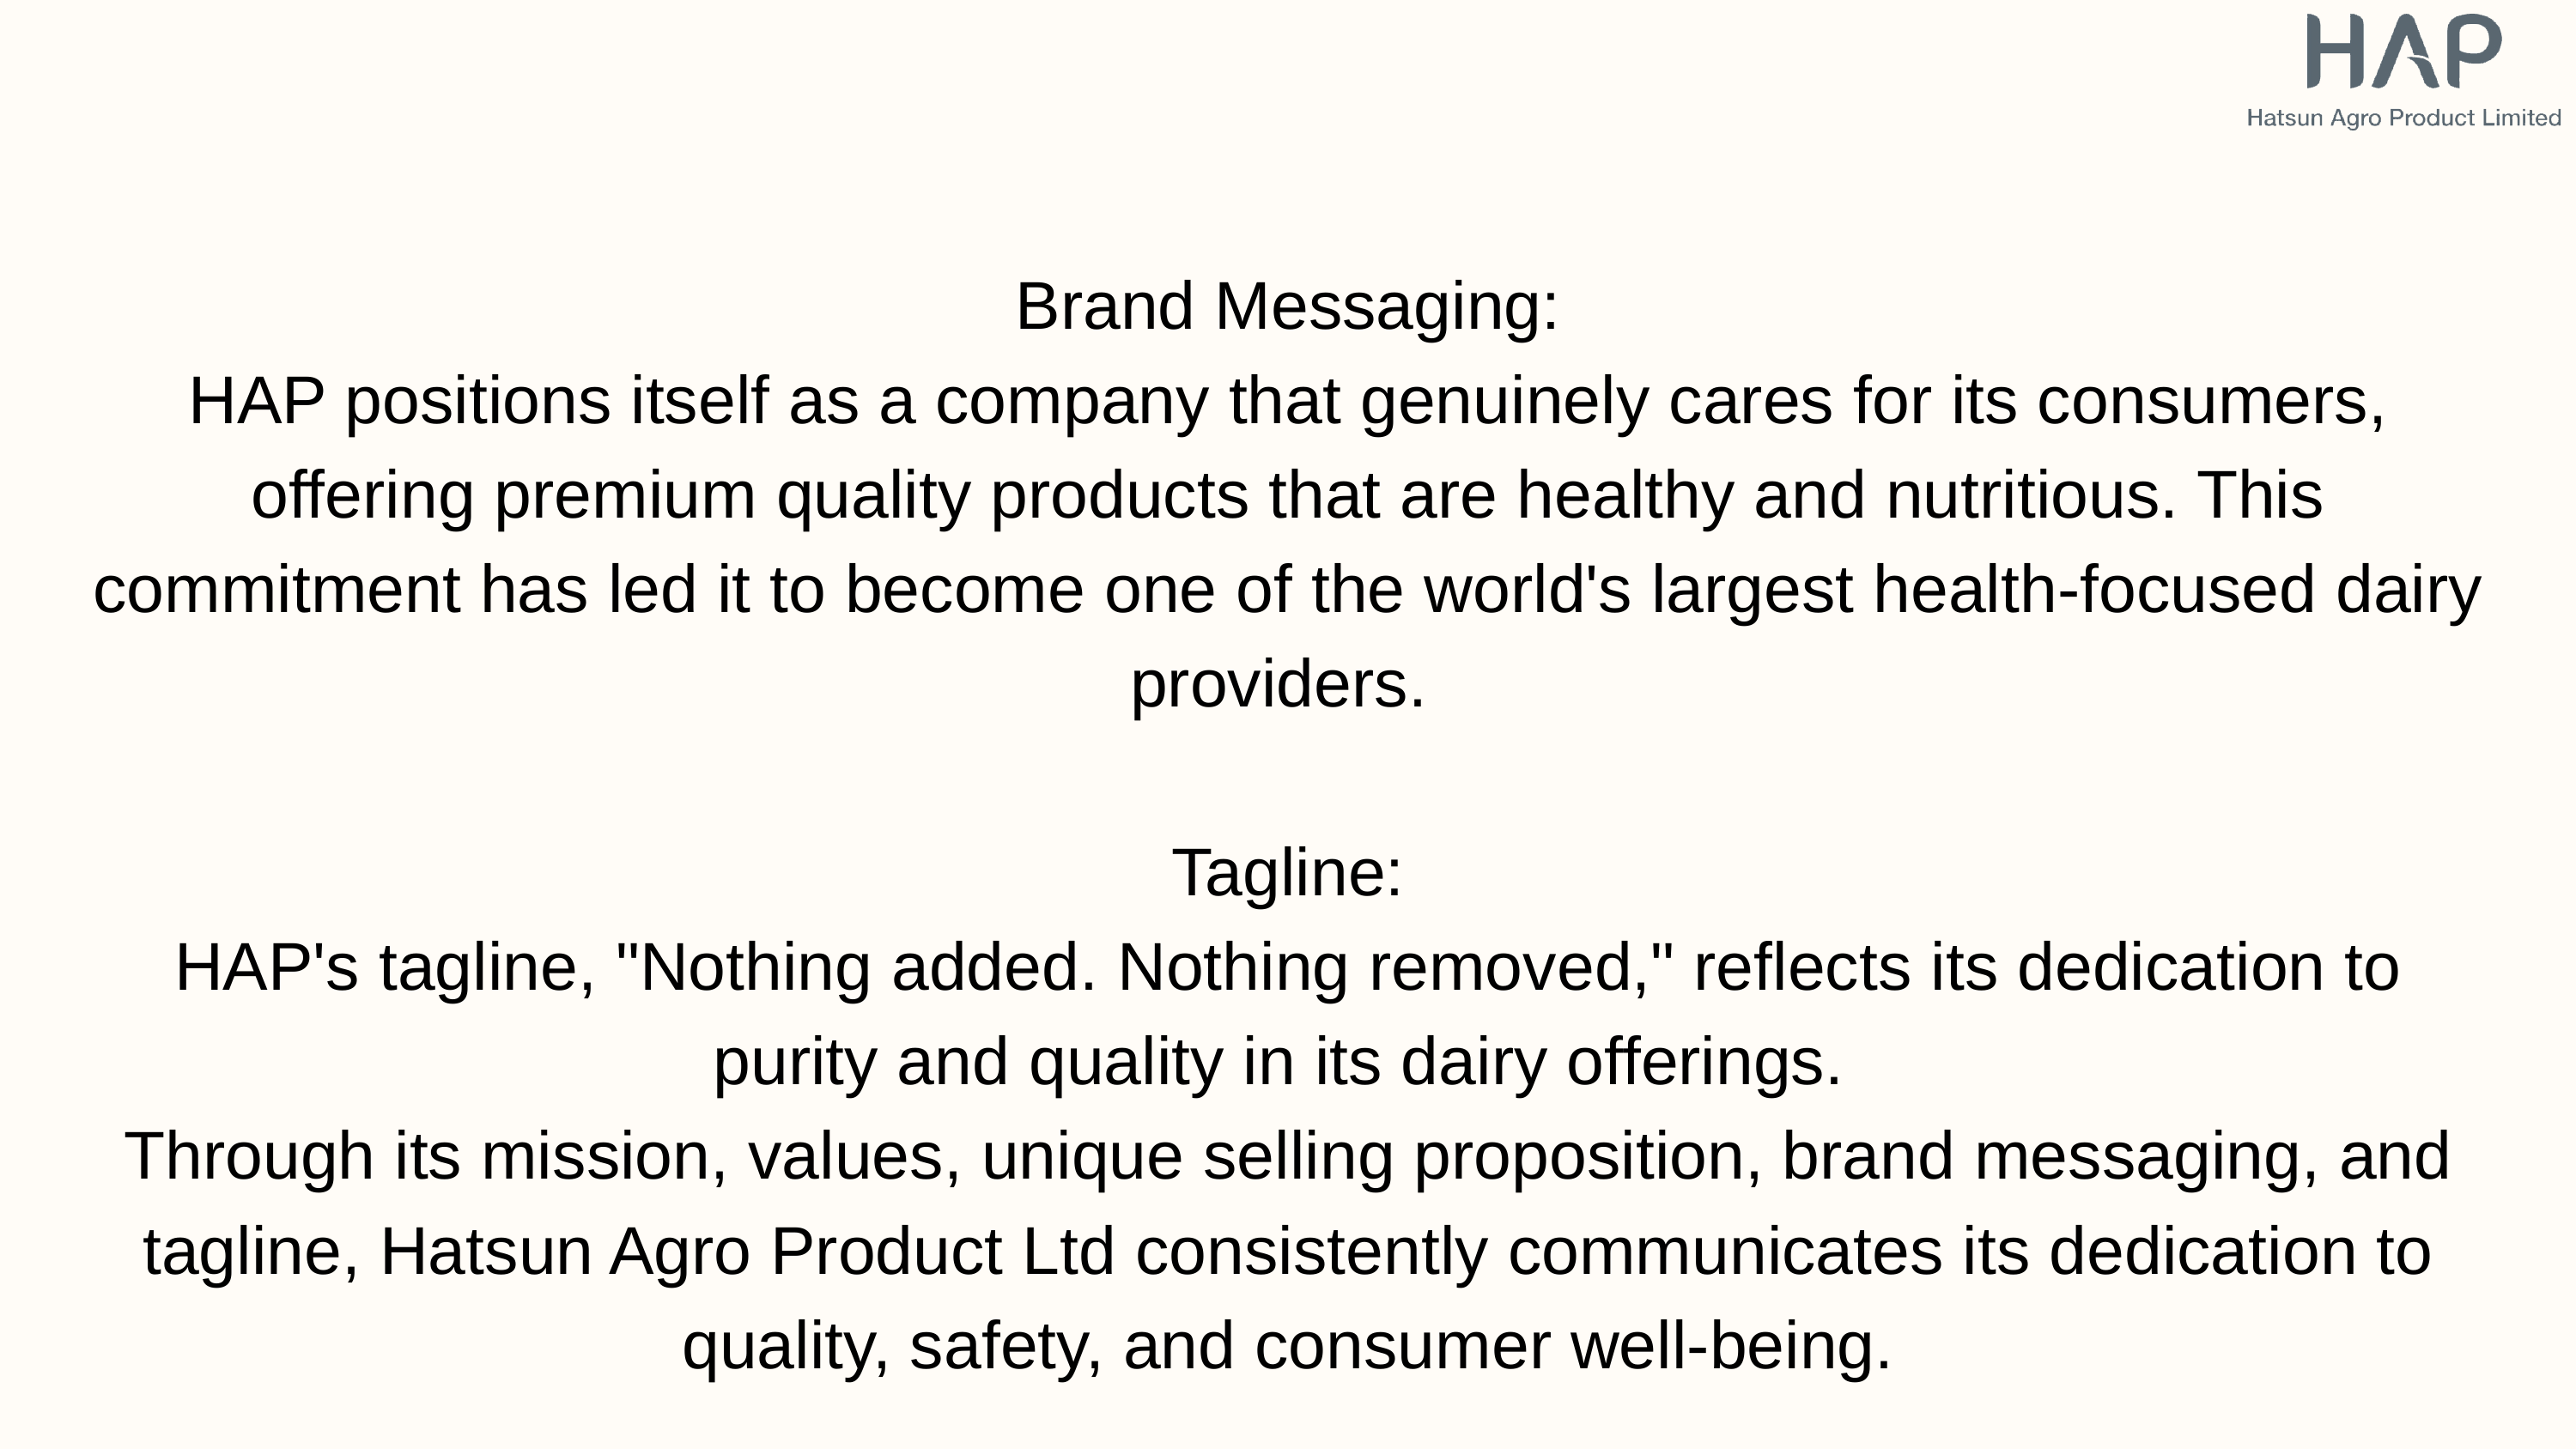

Brand Messaging:
HAP positions itself as a company that genuinely cares for its consumers, offering premium quality products that are healthy and nutritious. This commitment has led it to become one of the world's largest health-focused dairy providers.

Tagline:
HAP's tagline, "Nothing added. Nothing removed," reflects its dedication to purity and quality in its dairy offerings.
Through its mission, values, unique selling proposition, brand messaging, and tagline, Hatsun Agro Product Ltd consistently communicates its dedication to quality, safety, and consumer well-being.